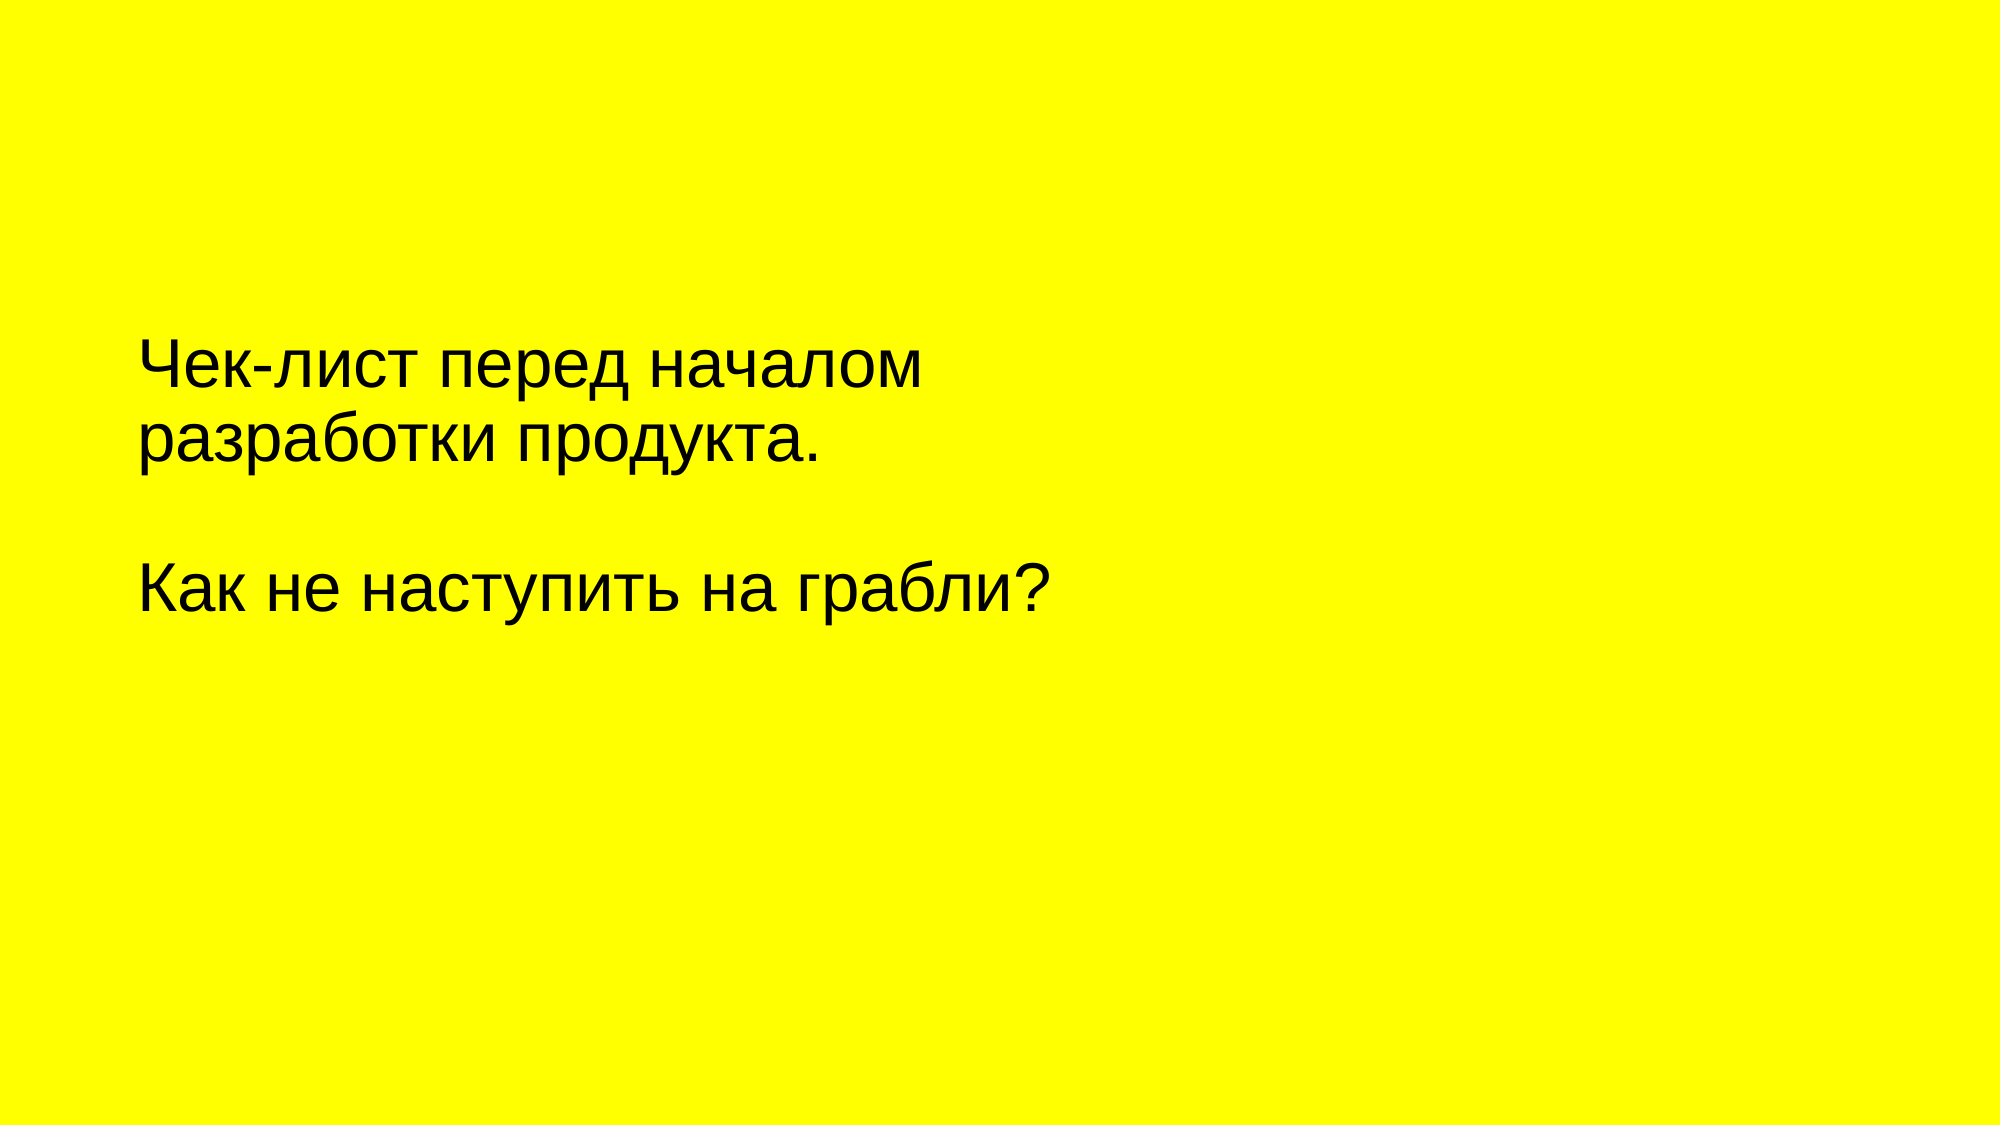

# Чек-лист перед началом разработки продукта. Как не наступить на грабли?